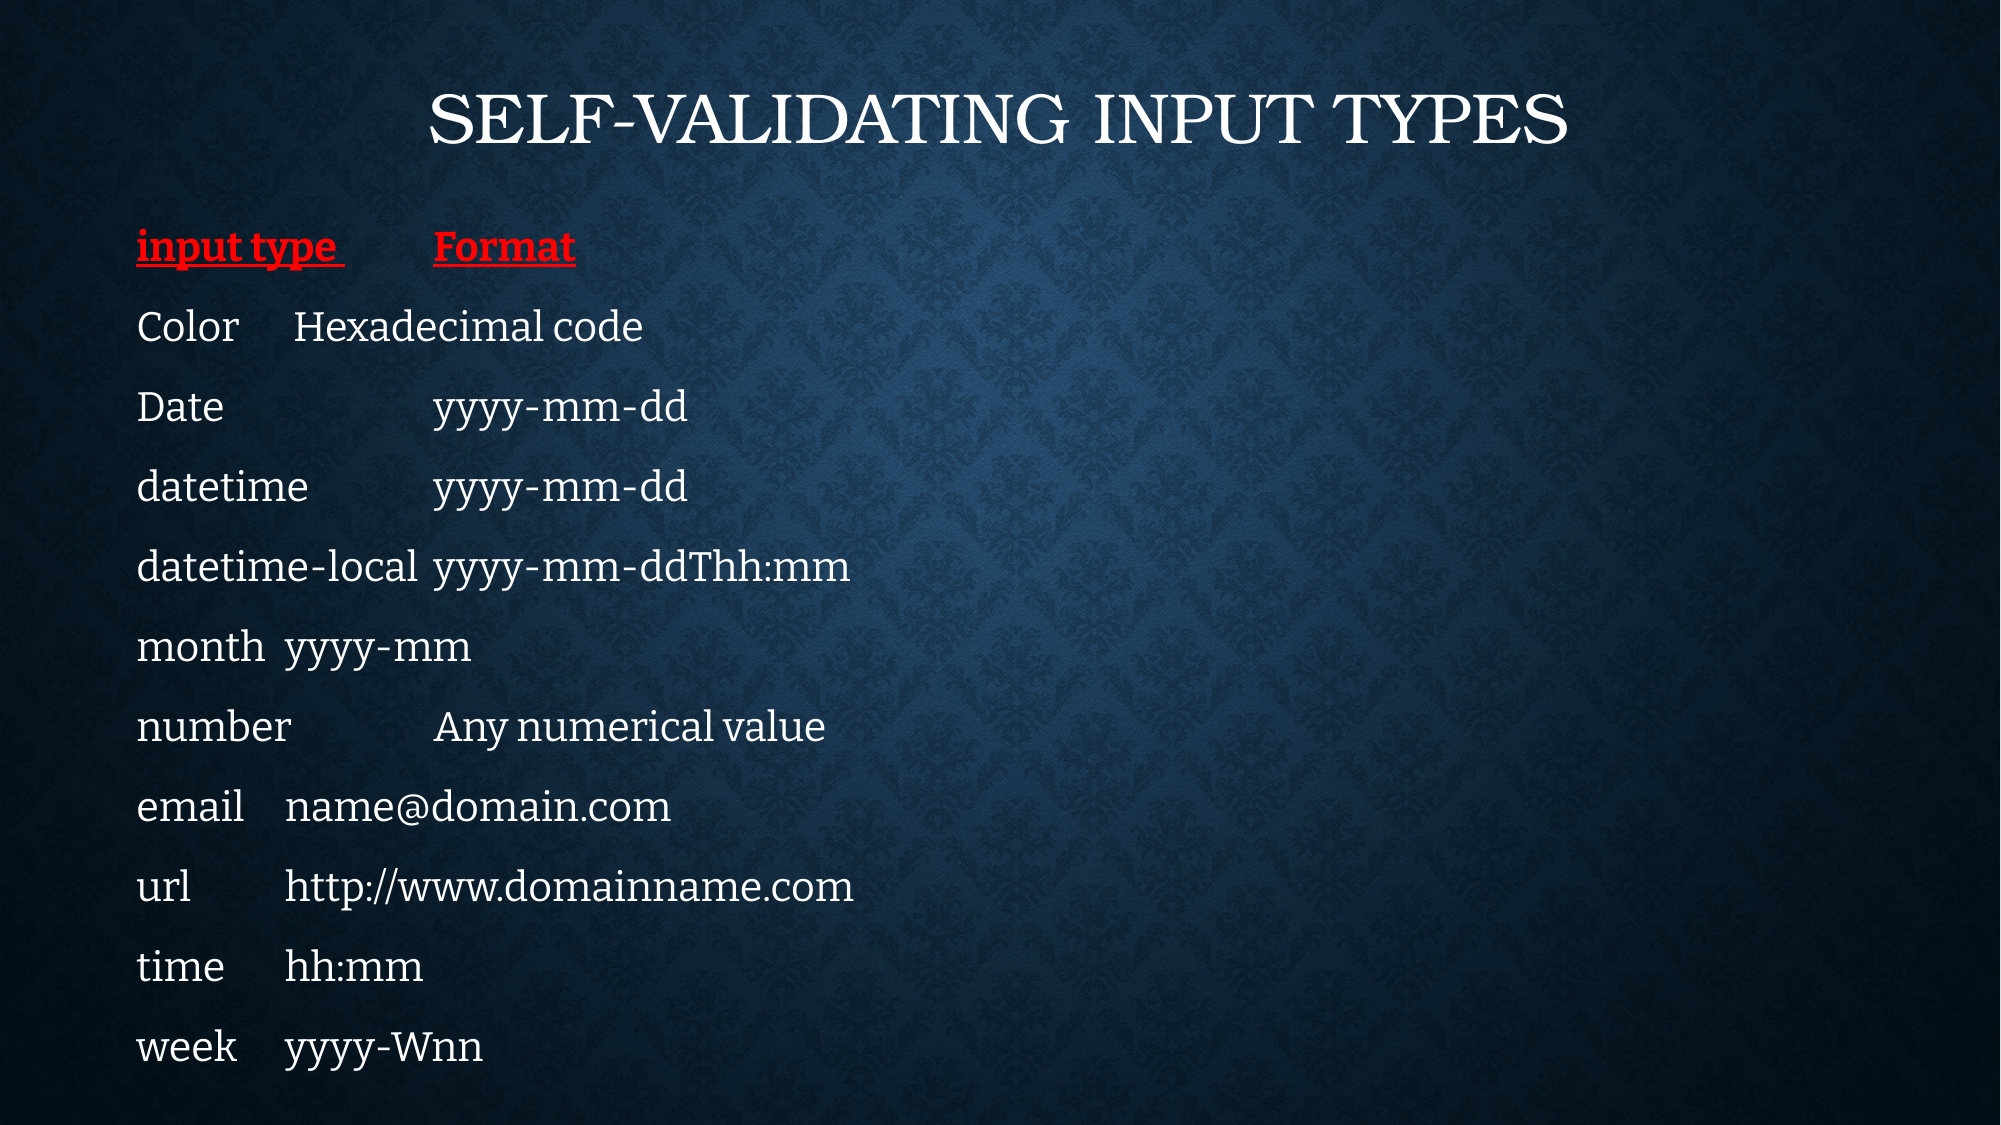

# Self-validating input types
input type 				Format
Color				 Hexadecimal code
Date			 	yyyy-mm-dd
datetime 			yyyy-mm-dd
datetime-local 			yyyy-mm-ddThh:mm
month 				yyyy-mm
number 			Any numerical value
email 				name@domain.com
url 				http://www.domainname.com
time 				hh:mm
week 				yyyy-Wnn